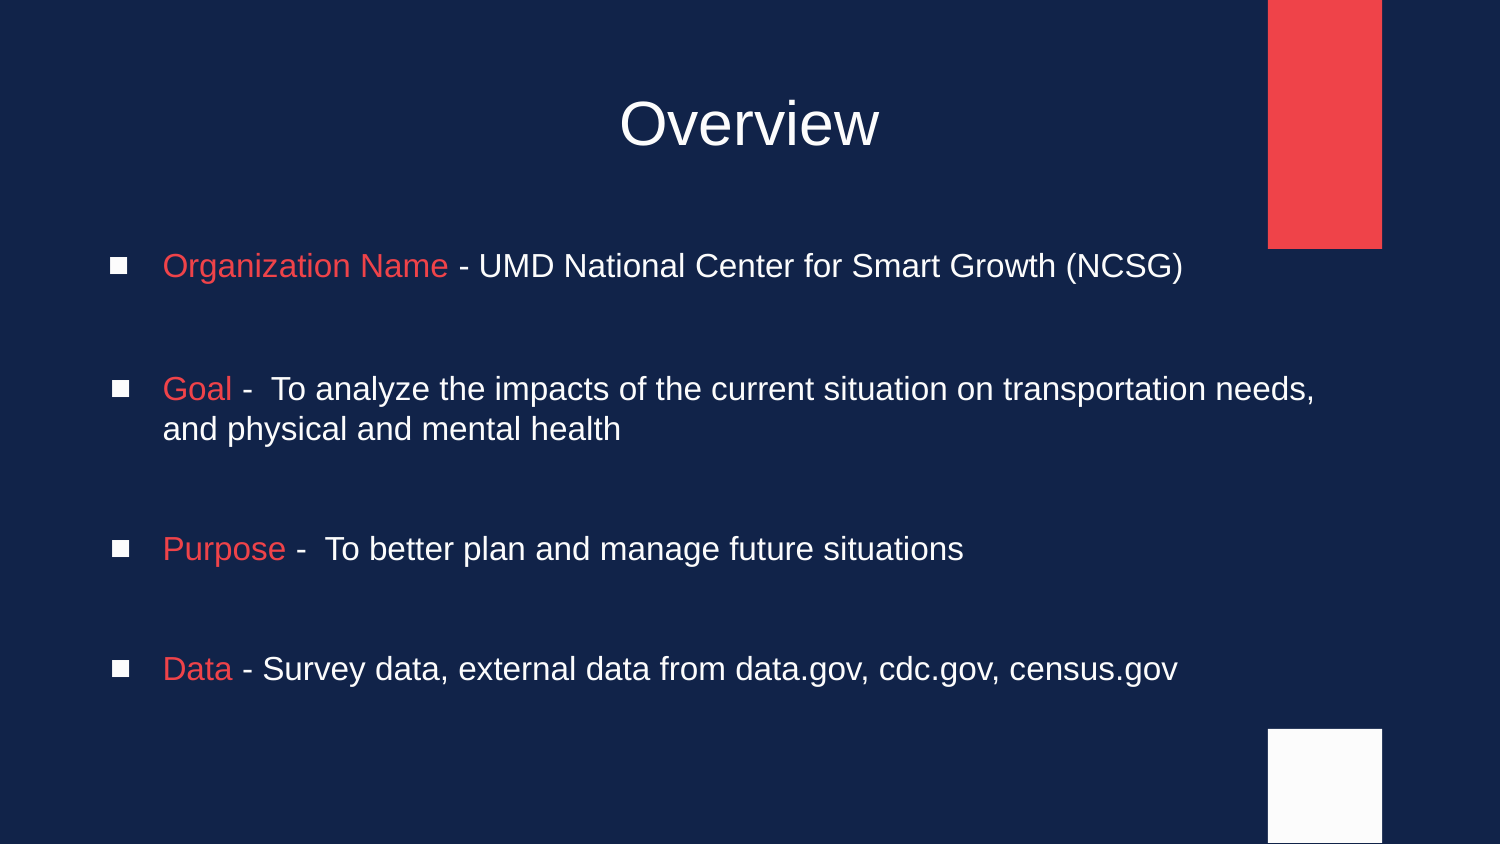

# Overview

Organization Name - UMD National Center for Smart Growth (NCSG)

Goal -  To analyze the impacts of the current situation on transportation needs, and physical and mental health

Purpose -  To better plan and manage future situations

Data - Survey data, external data from data.gov, cdc.gov, census.gov